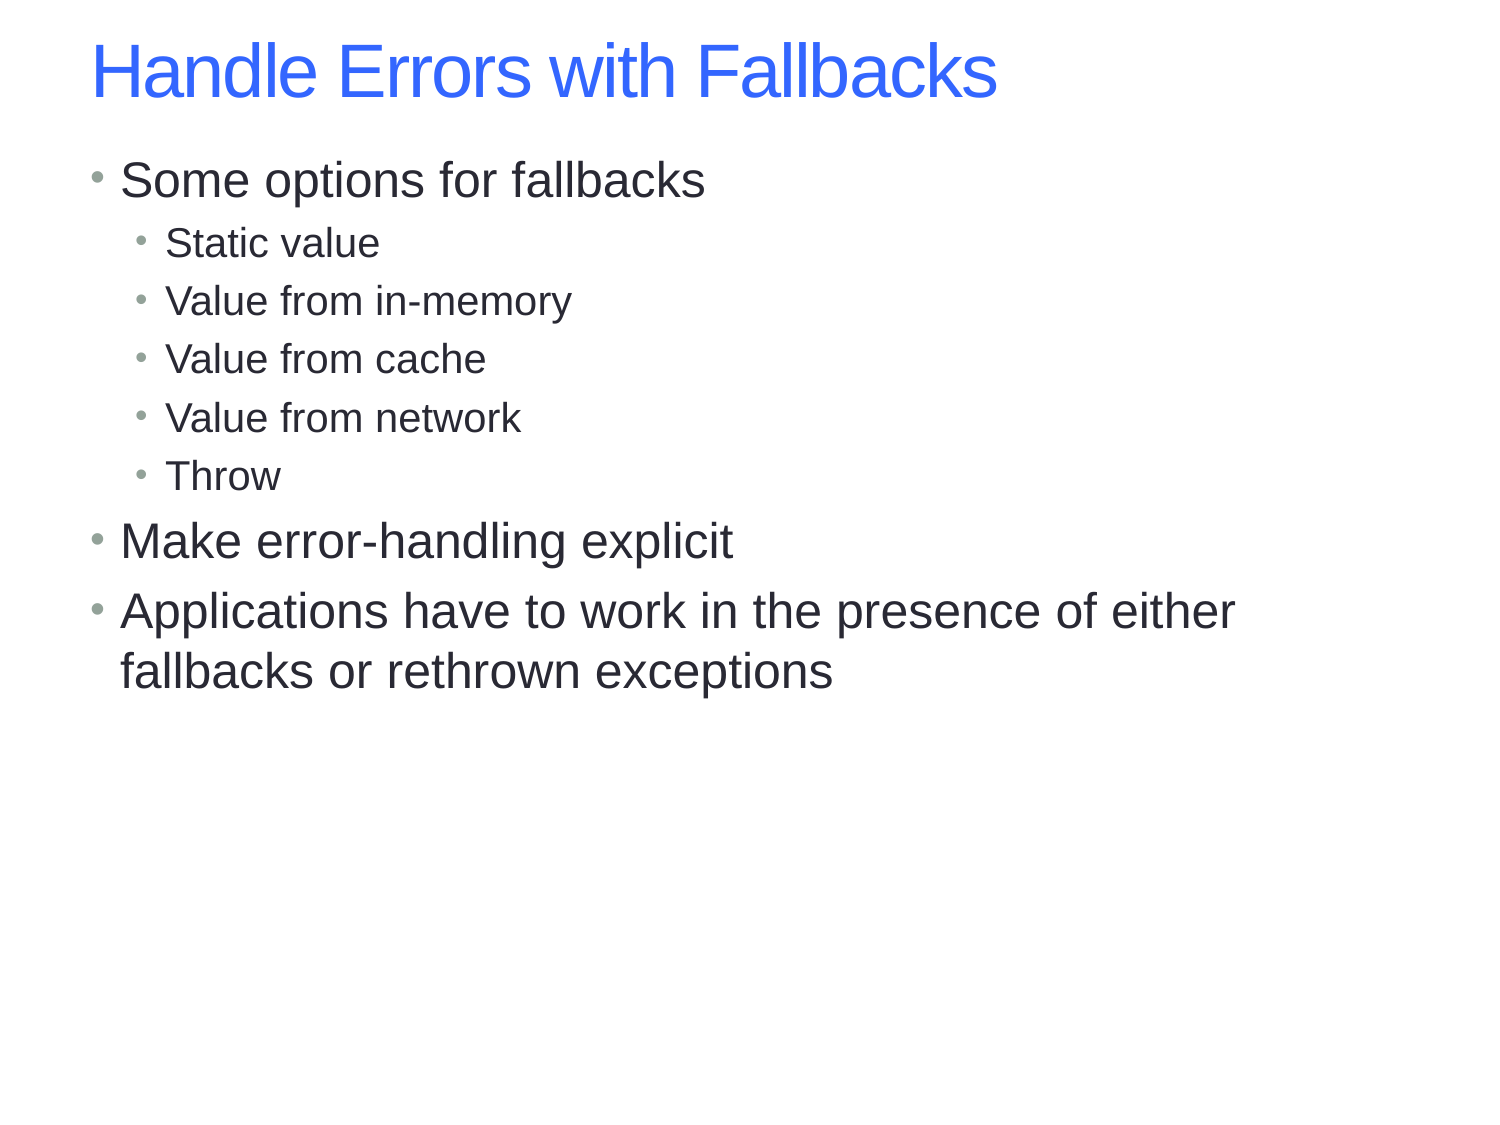

# Handle Errors with Fallbacks
Some options for fallbacks
Static value
Value from in-memory
Value from cache
Value from network
Throw
Make error-handling explicit
Applications have to work in the presence of either fallbacks or rethrown exceptions